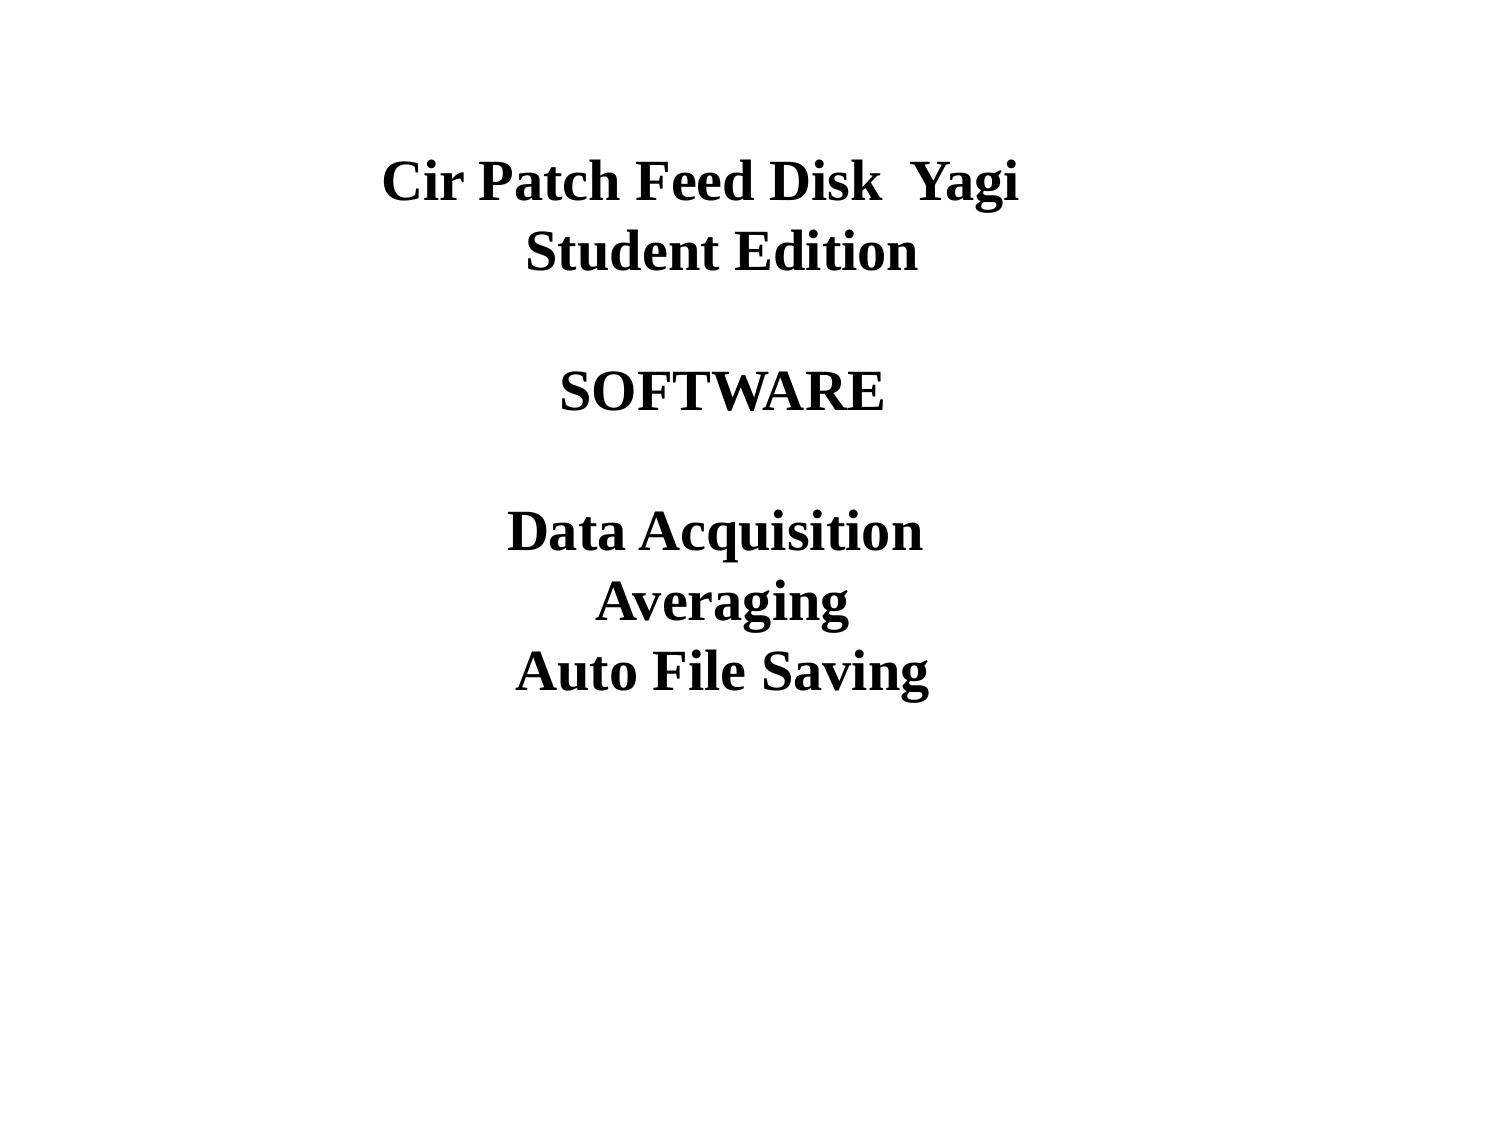

Cir Patch Feed Disk  Yagi
Student Edition

SOFTWARE

Data Acquisition
Averaging
Auto File Saving